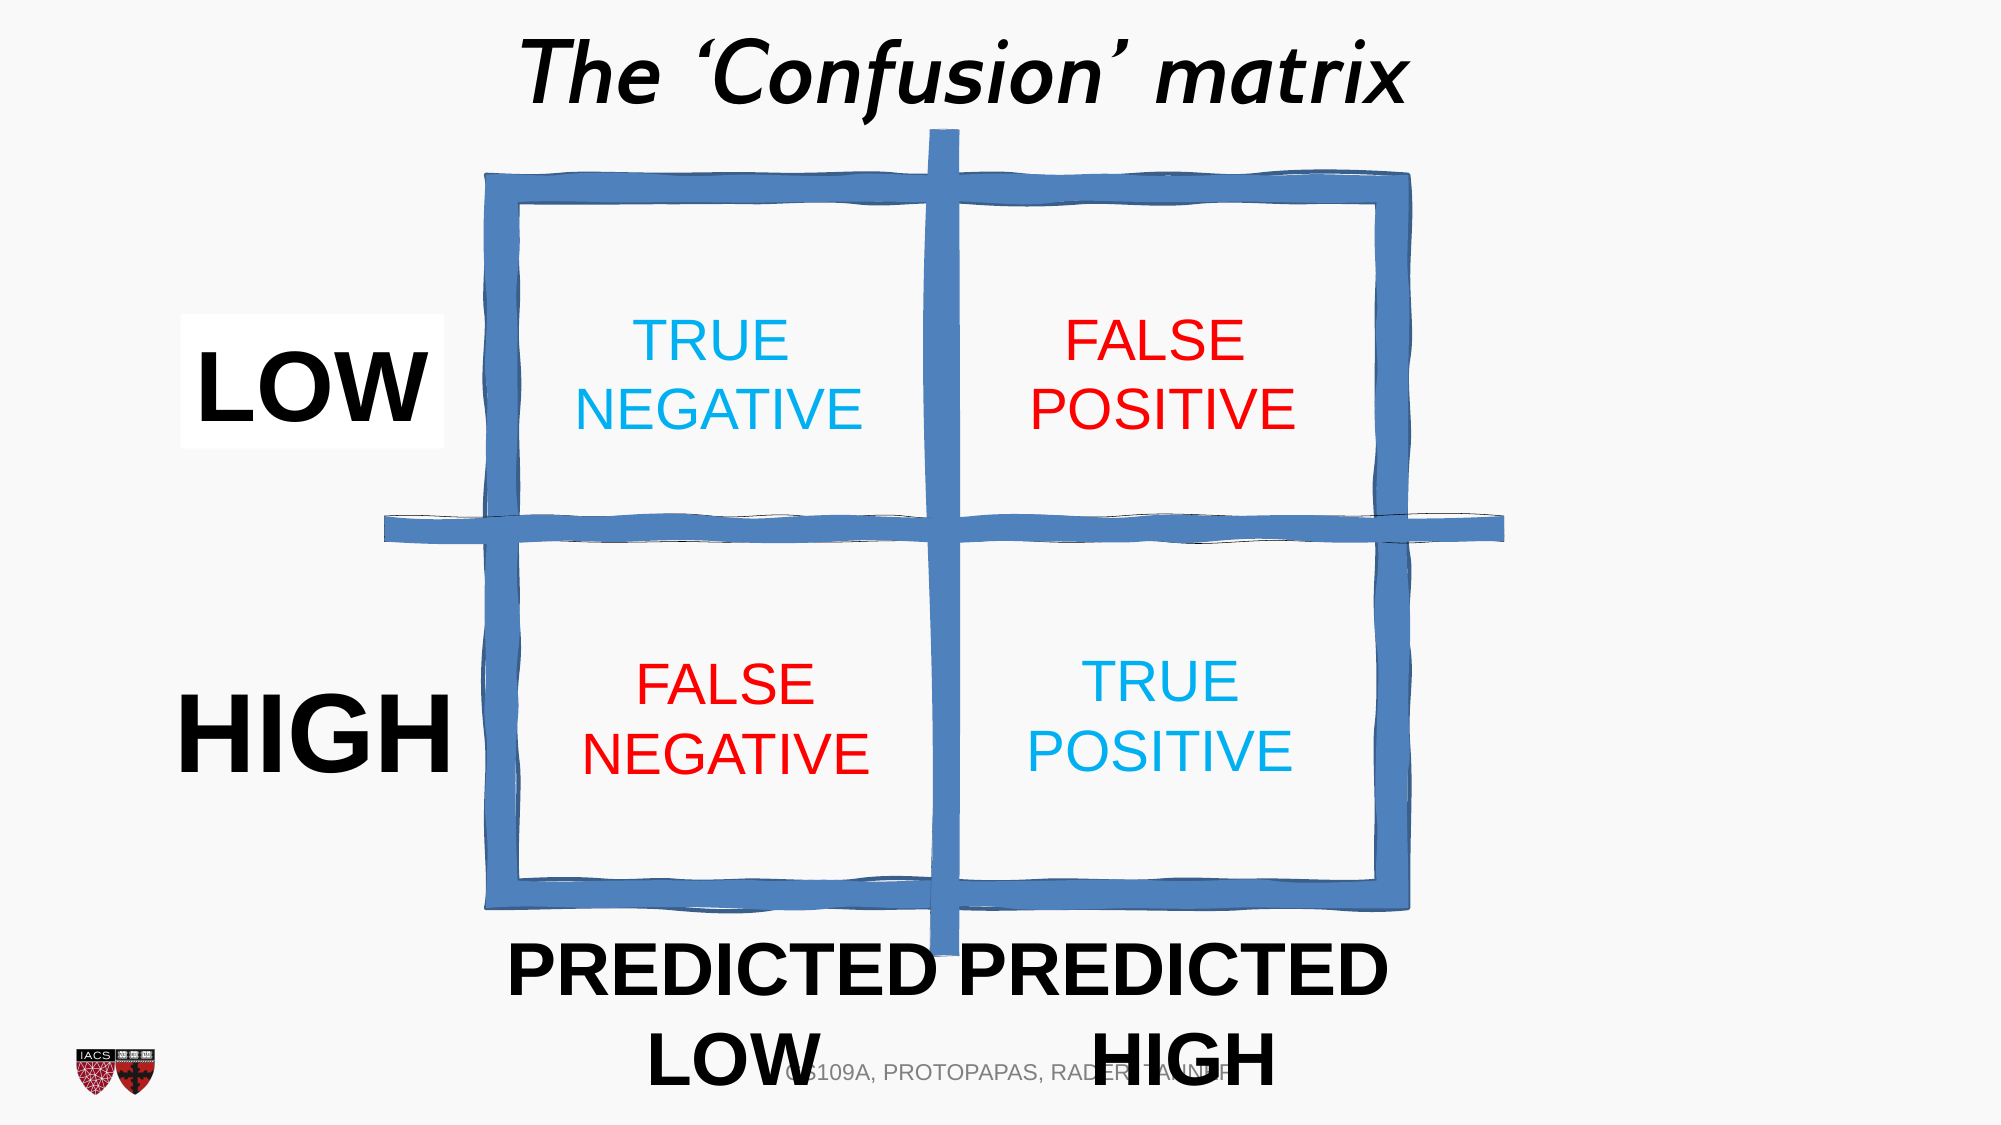

The ‘Confusion’ matrix

TRUE
NEGATIVE
FALSE
POSITIVE
LOW
TRUE
POSITIVE
FALSE
NEGATIVE
HIGH
PREDICTED
LOW
PREDICTED
HIGH